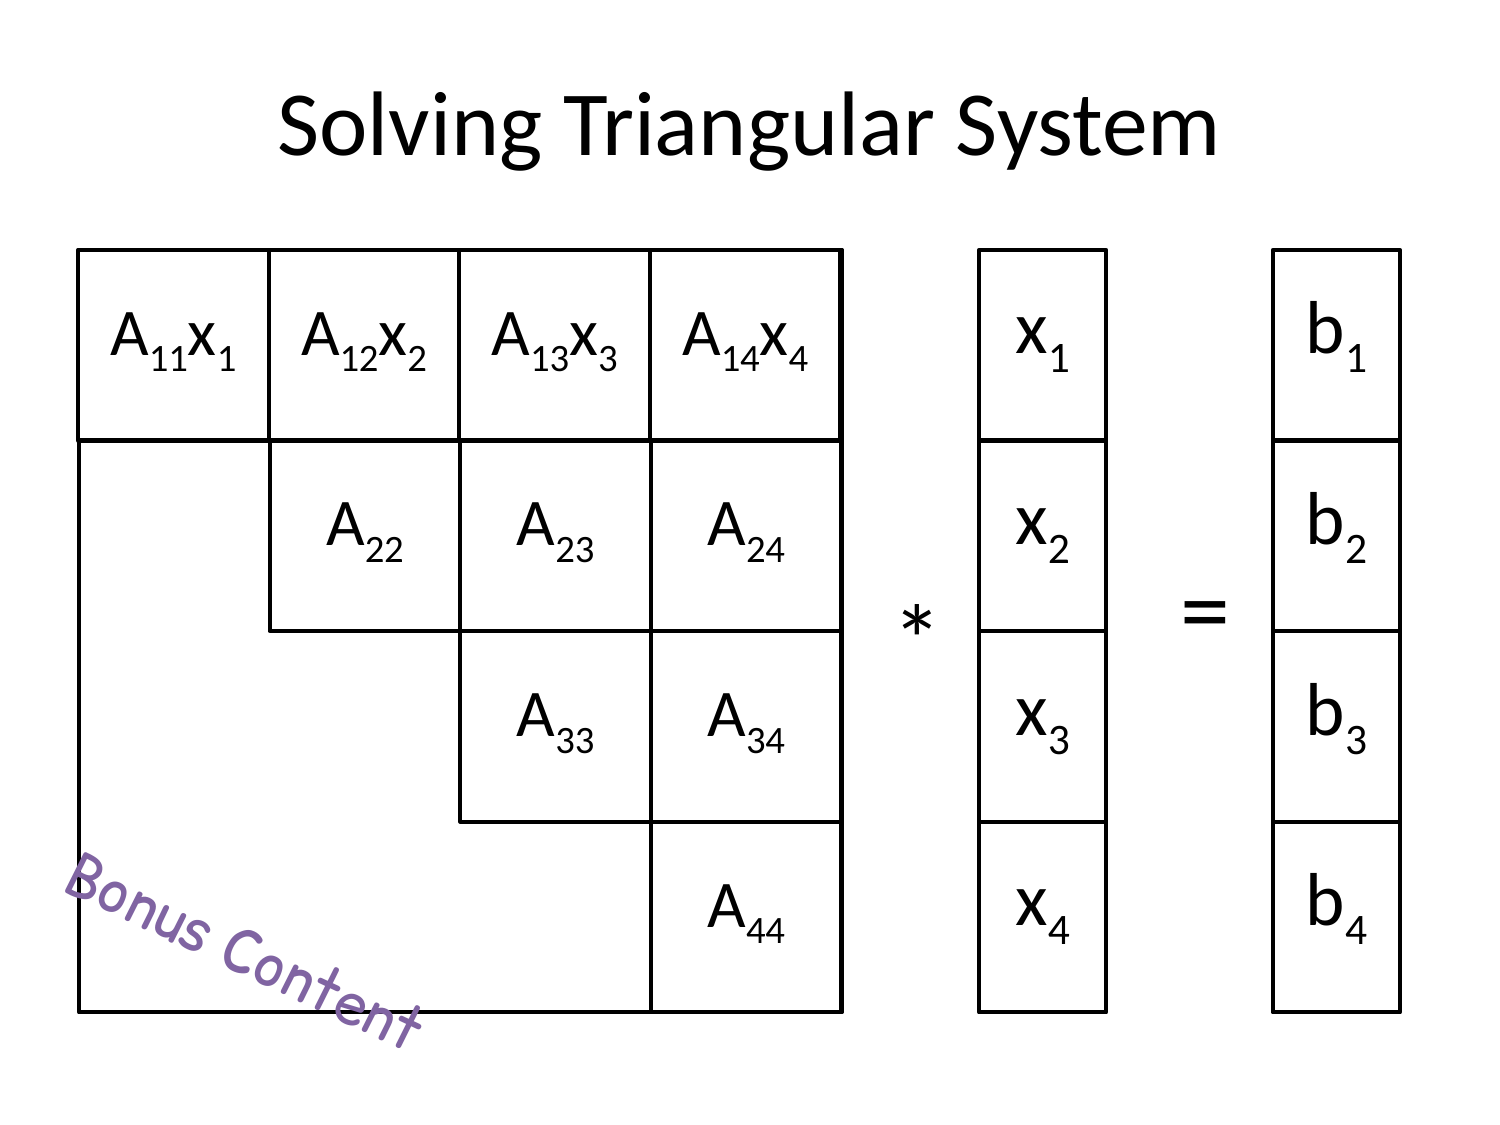

# Solving Triangular System
A11x1
A11

A12x2
A12
A13x3
A13
A14x4
A14
x1
b1
A22
A23
A24
x2
b2
=
*
A33
A34
x3
b3
A44
x4
b4
Bonus Content